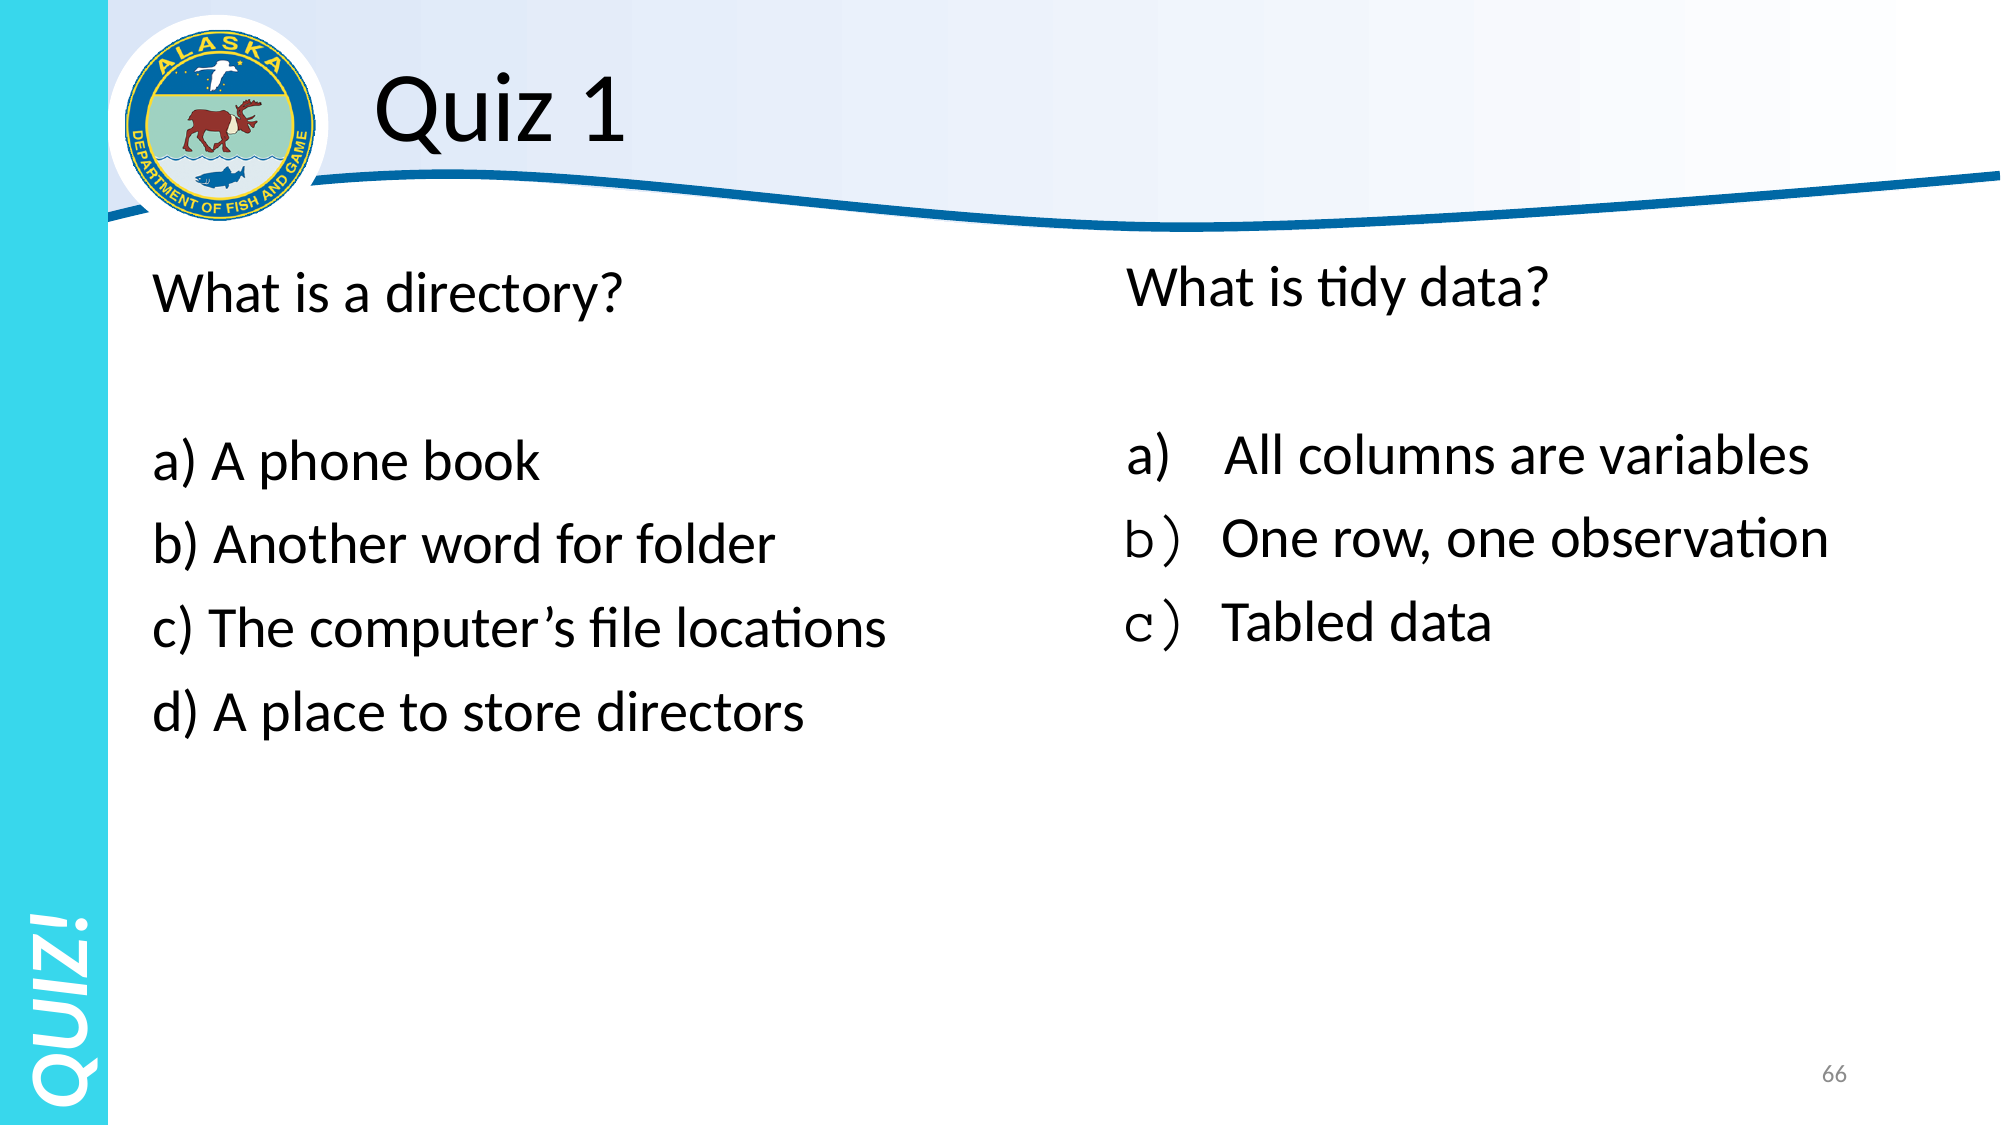

# Quiz 1
What is tidy data?

a)    All columns are variables
b) One row, one observation
c) Tabled data
What is a directory?

a) A phone book
b) Another word for folder
c) The computer’s file locations
d) A place to store directors

QUIZ!
66